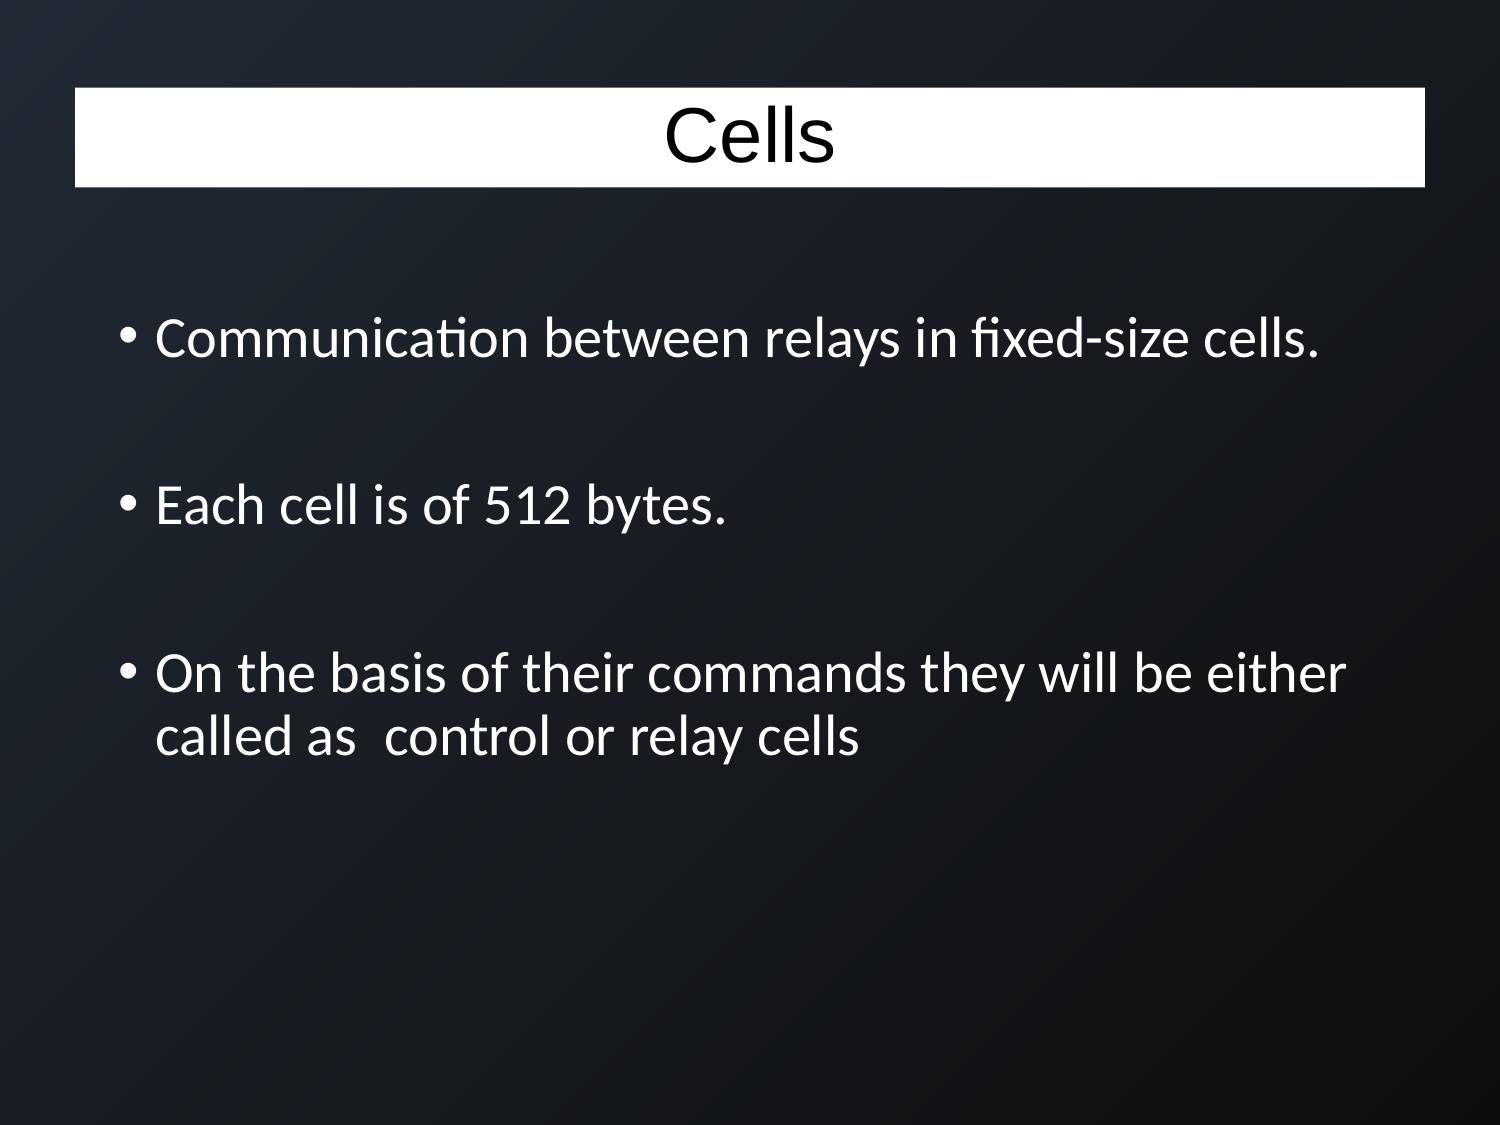

# Cells
Communication between relays in fixed-size cells.

Each cell is of 512 bytes.

On the basis of their commands they will be either called as  control or relay cells